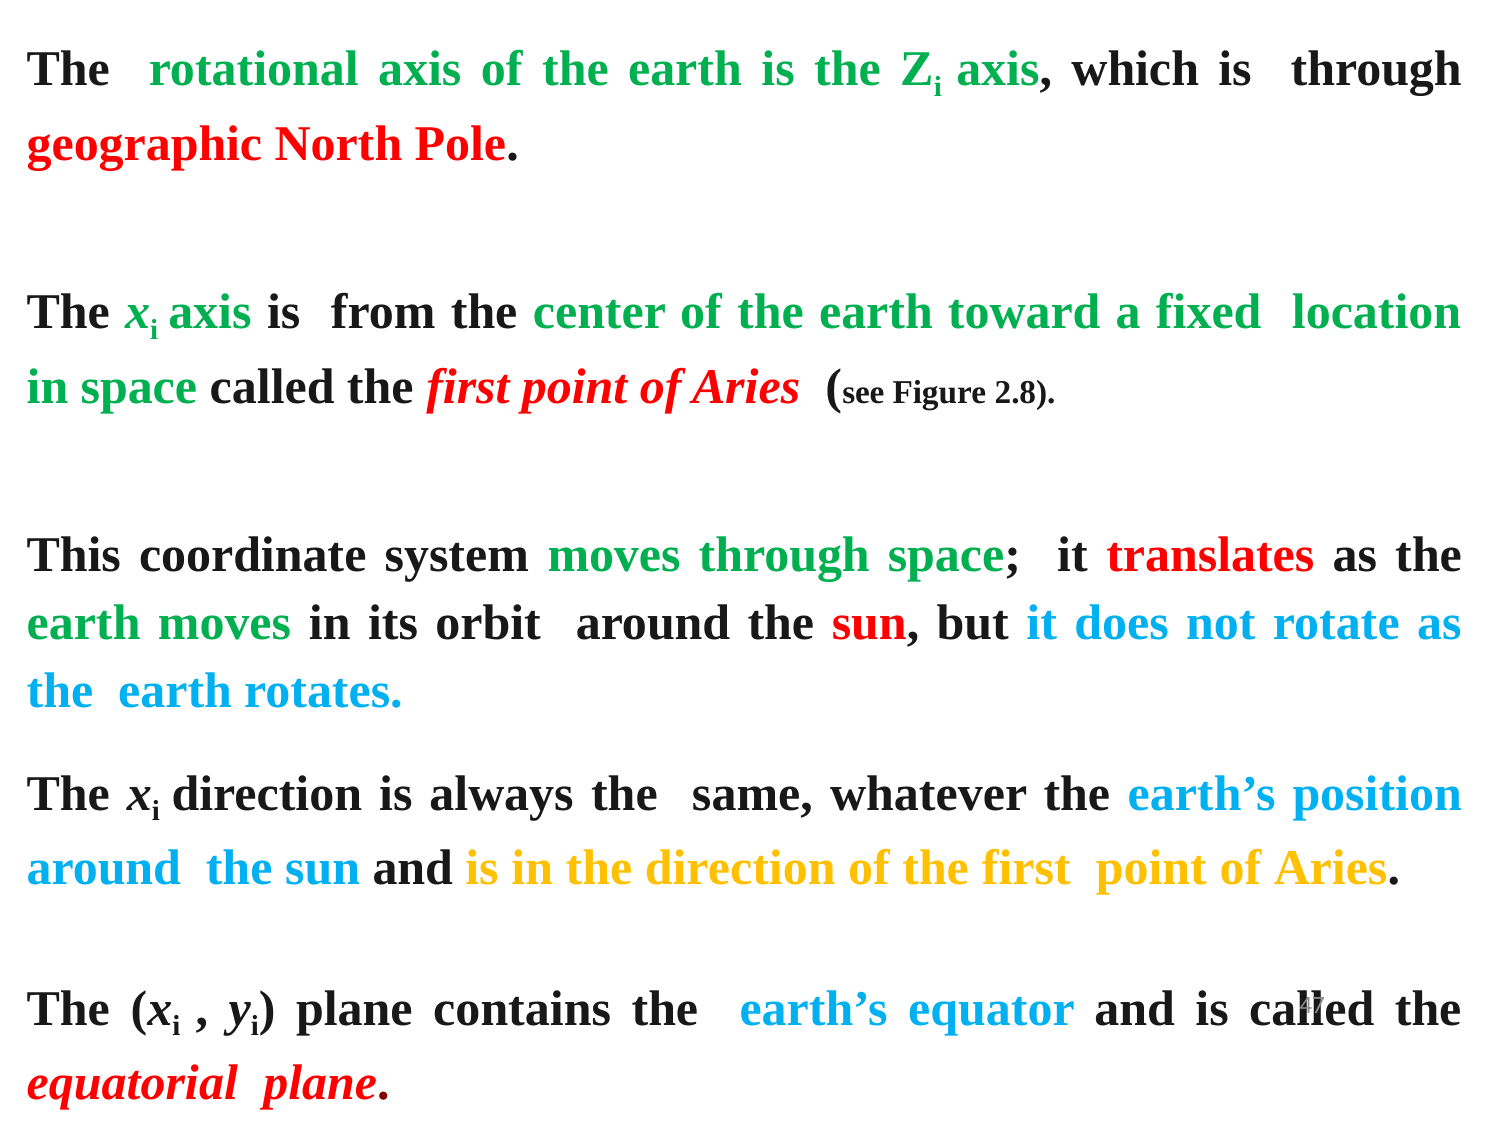

The  rotational axis of the earth is the Zi axis, which is  through geographic North Pole.

The xi axis is  from the center of the earth toward a fixed  location in space called the first point of Aries  (see Figure 2.8).

This coordinate system moves through space;  it translates as the earth moves in its orbit  around the sun, but it does not rotate as the  earth rotates.

The xi direction is always the  same, whatever the earth’s position around  the sun and is in the direction of the first  point of Aries.

The (xi , yi) plane contains the  earth’s equator and is called the equatorial  plane.

47